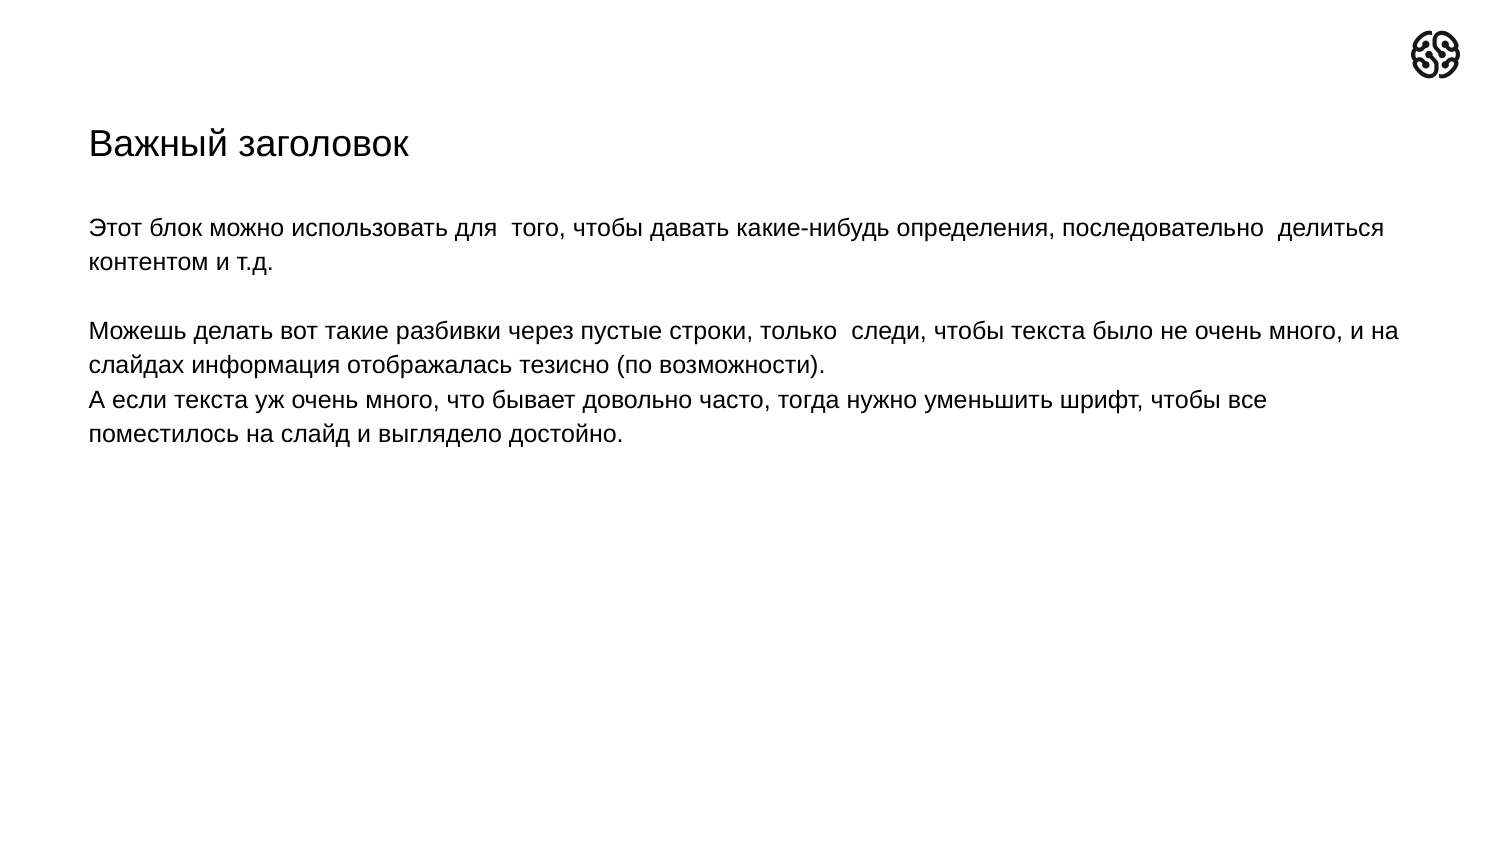

# Важный заголовок
Этот блок можно использовать для  того, чтобы давать какие-нибудь определения, последовательно  делиться контентом и т.д.
Можешь делать вот такие разбивки через пустые строки, только  следи, чтобы текста было не очень много, и на слайдах информация отображалась тезисно (по возможности).
А если текста уж очень много, что бывает довольно часто, тогда нужно уменьшить шрифт, чтобы все поместилось на слайд и выглядело достойно.